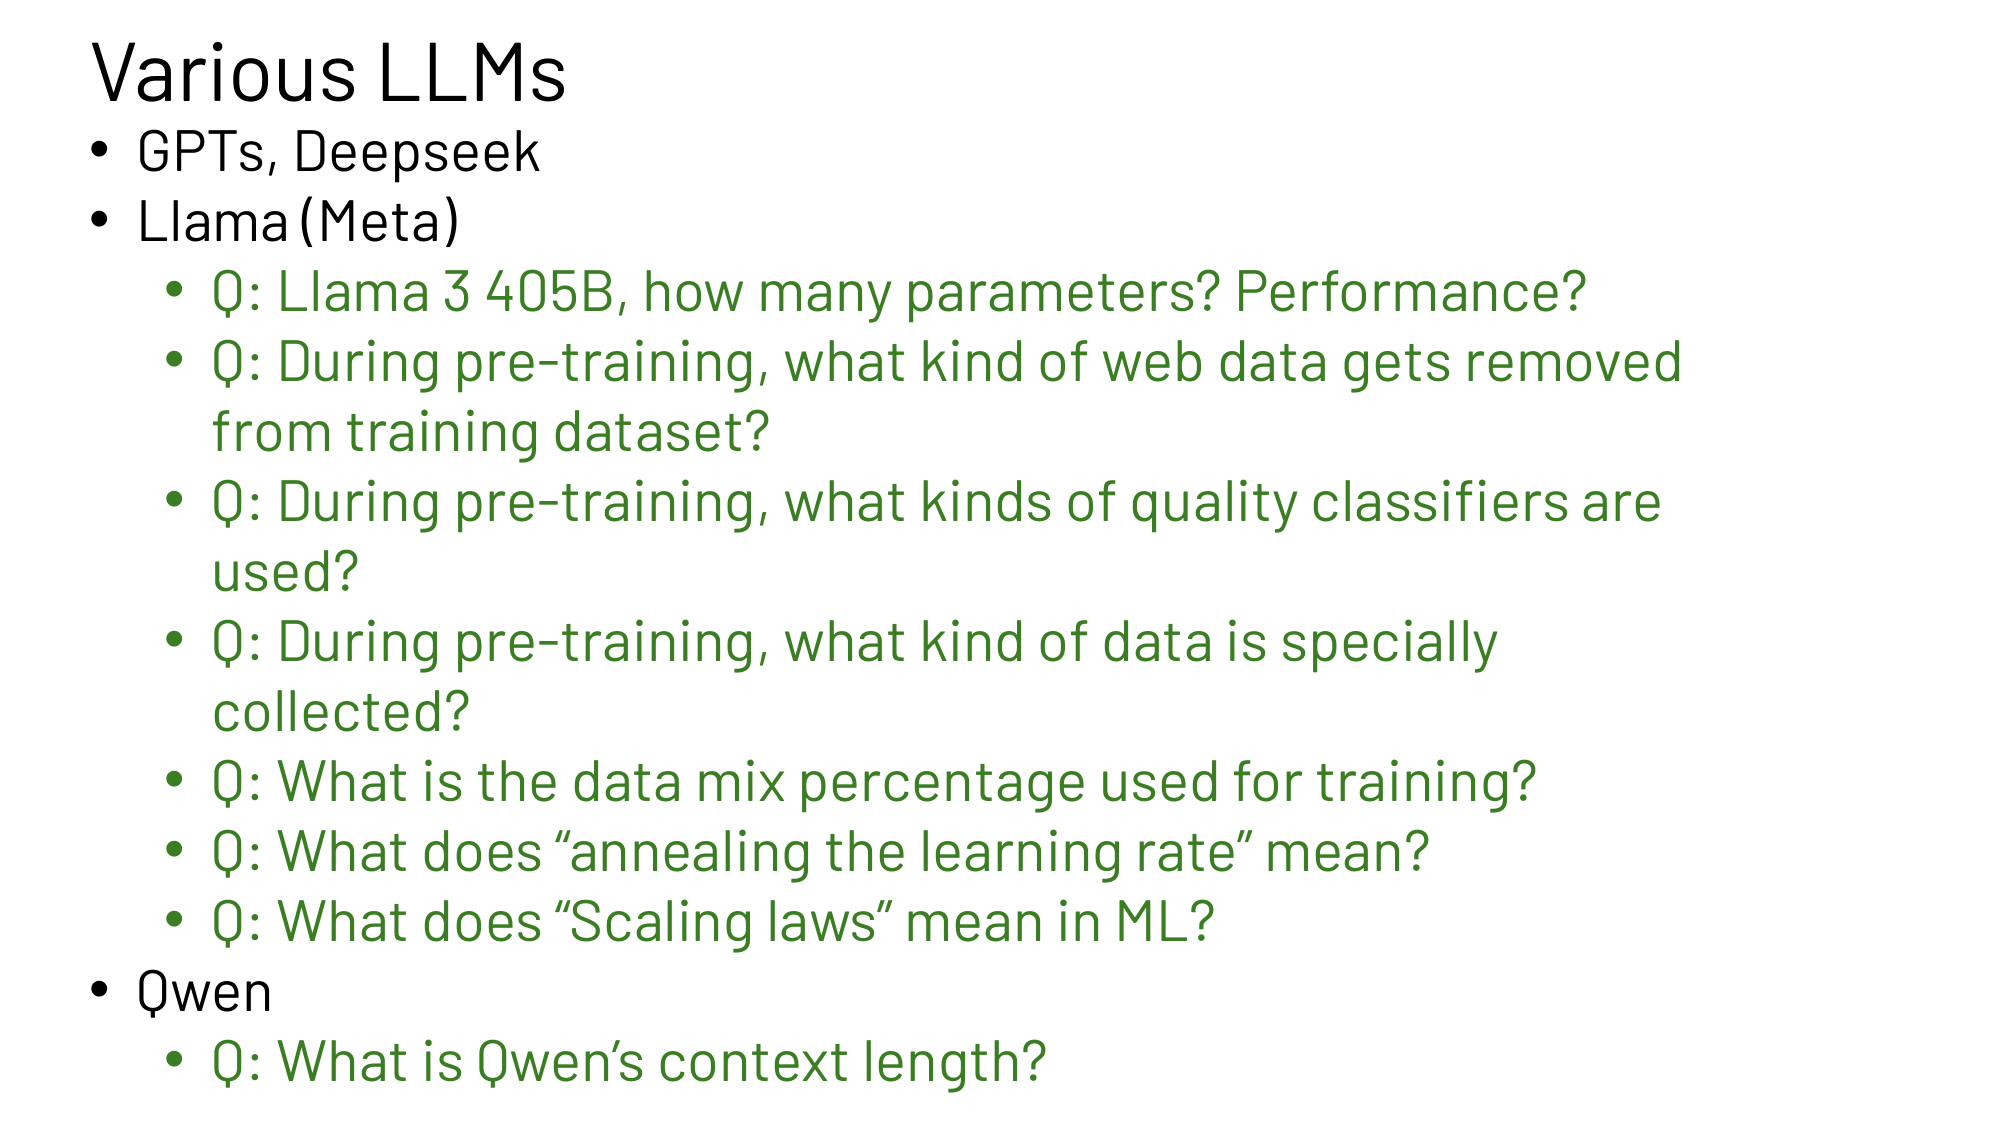

Various LLMs

GPTs, Deepseek
Llama (Meta)
Q: Llama 3 405B, how many parameters? Performance?
Q: During pre-training, what kind of web data gets removed from training dataset?
Q: During pre-training, what kinds of quality classifiers are used?
Q: During pre-training, what kind of data is specially collected?
Q: What is the data mix percentage used for training?
Q: What does “annealing the learning rate” mean?
Q: What does “Scaling laws” mean in ML?
Qwen
Q: What is Qwen’s context length?